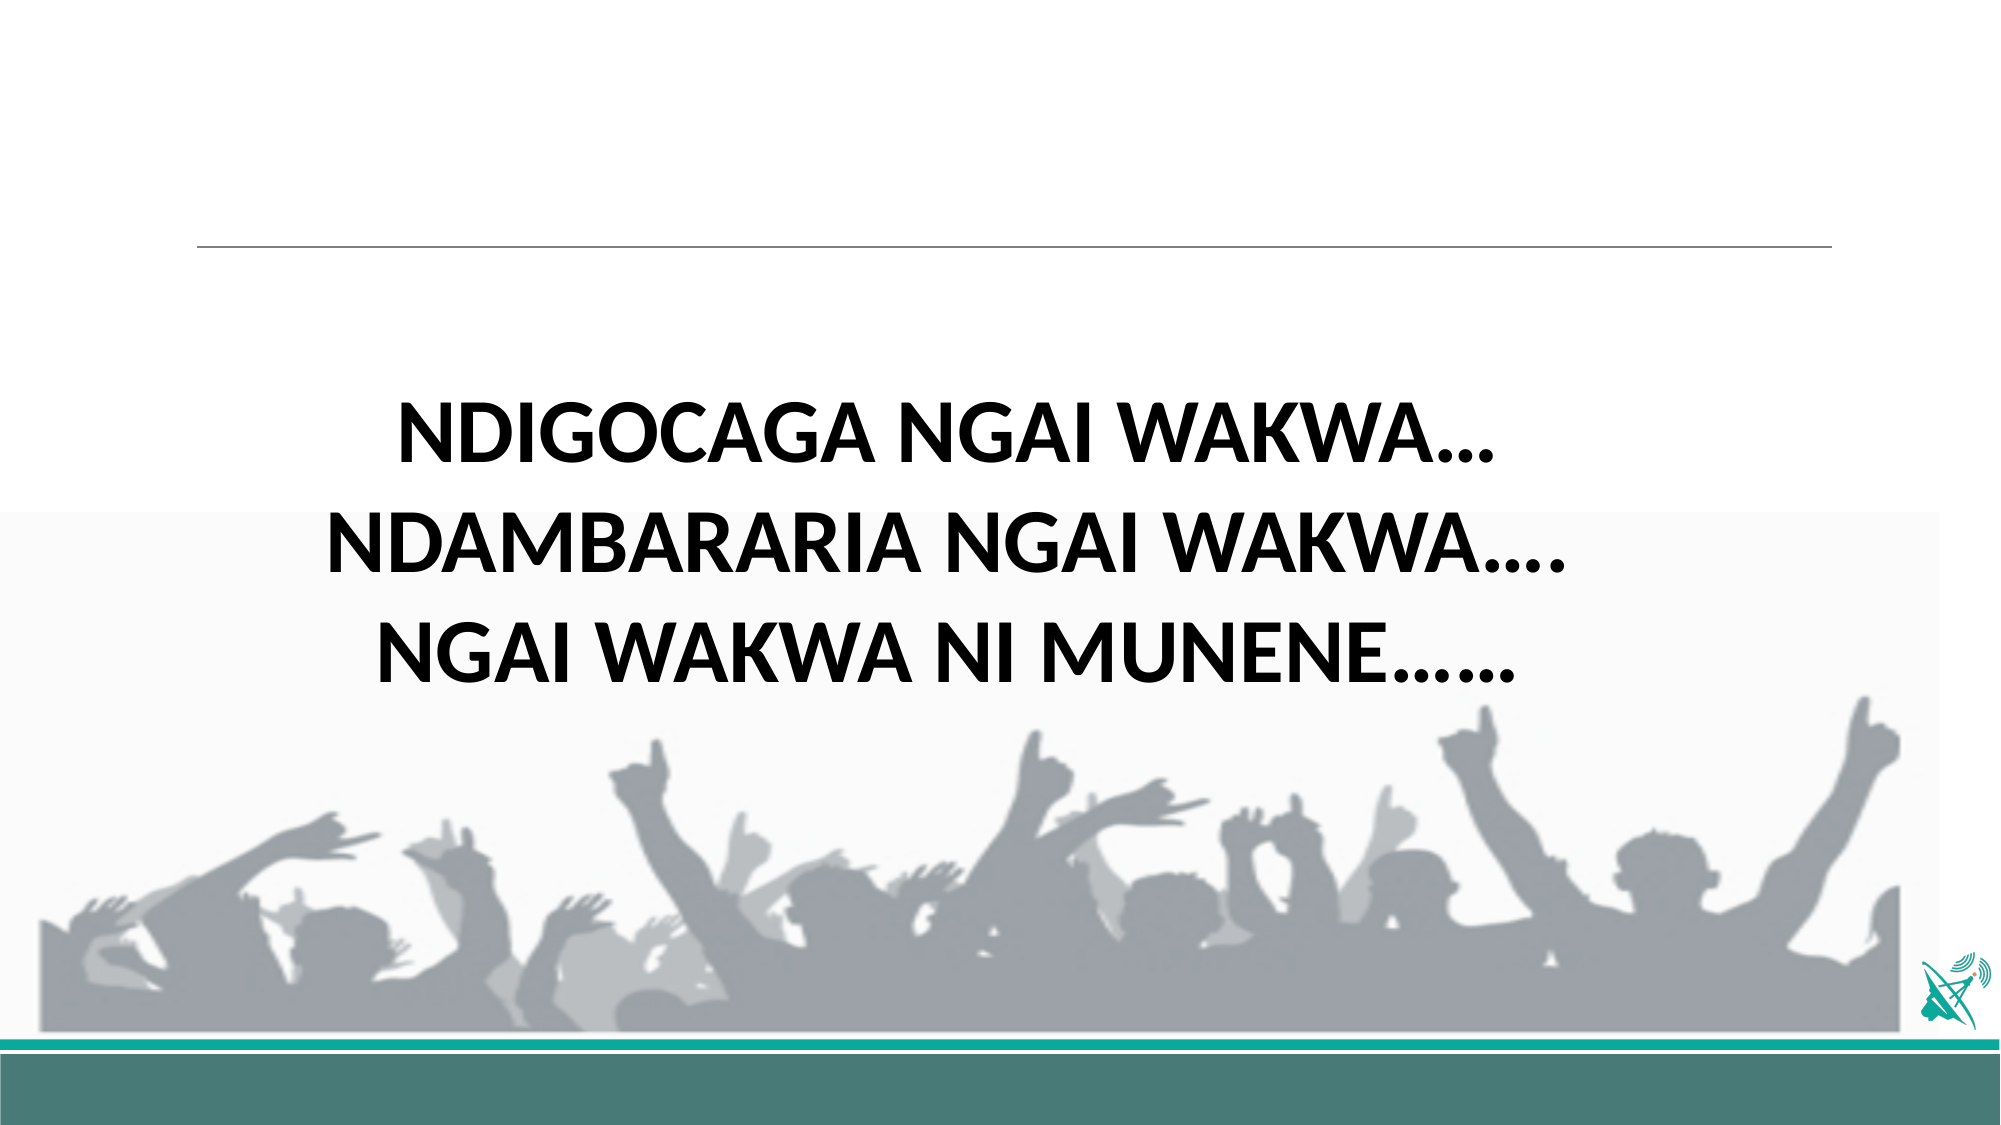

NDIGOCAGA NGAI WAKWA…
NDAMBARARIA NGAI WAKWA….
NGAI WAKWA NI MUNENE……